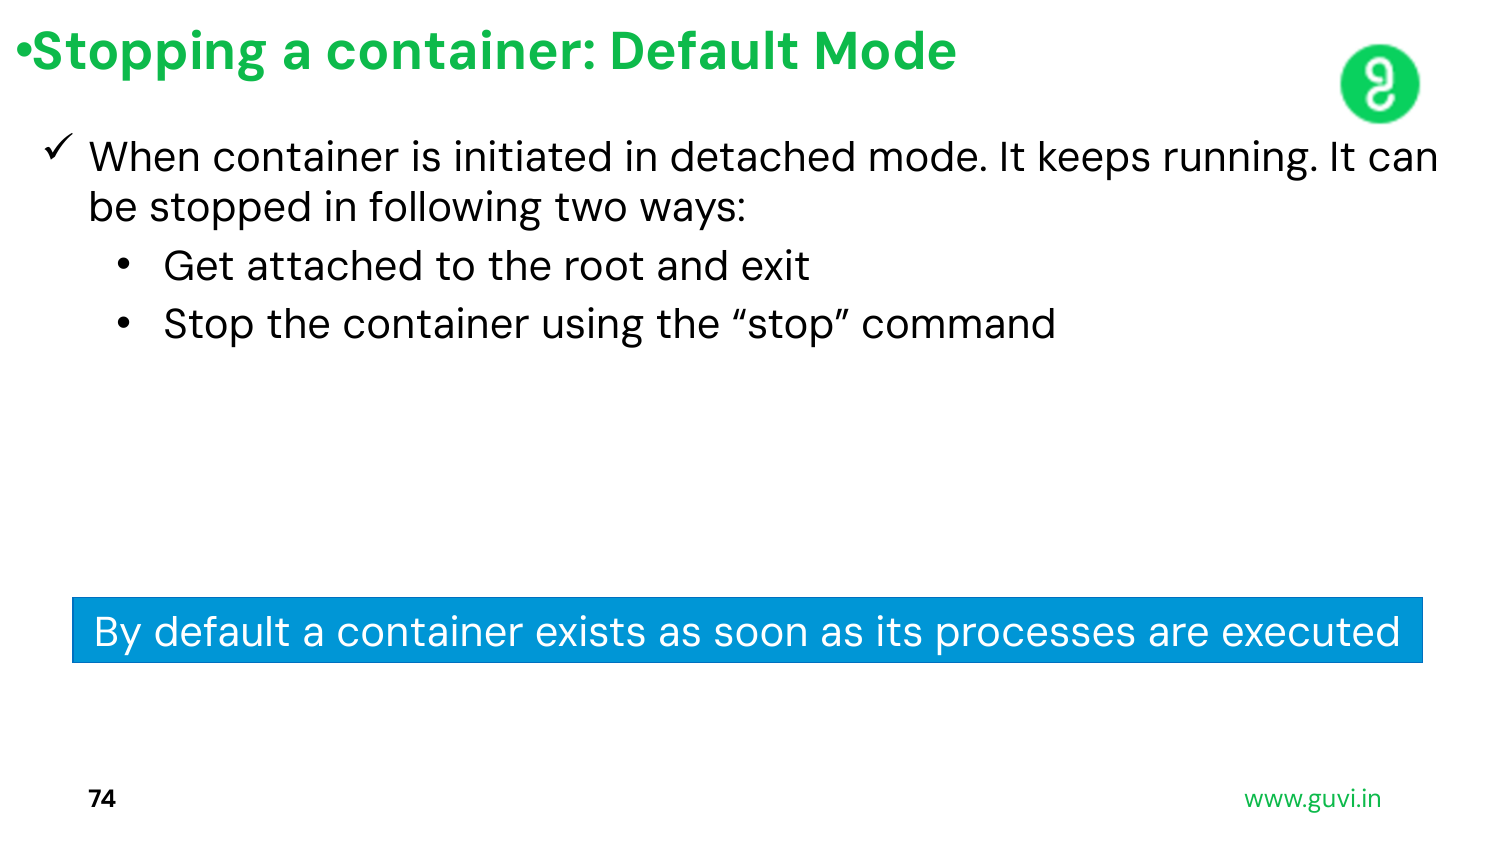

Stopping a container: Default Mode
When container is initiated in detached mode. It keeps running. It can be stopped in following two ways:
Get attached to the root and exit
Stop the container using the “stop” command
By default a container exists as soon as its processes are executed
74
www.guvi.in